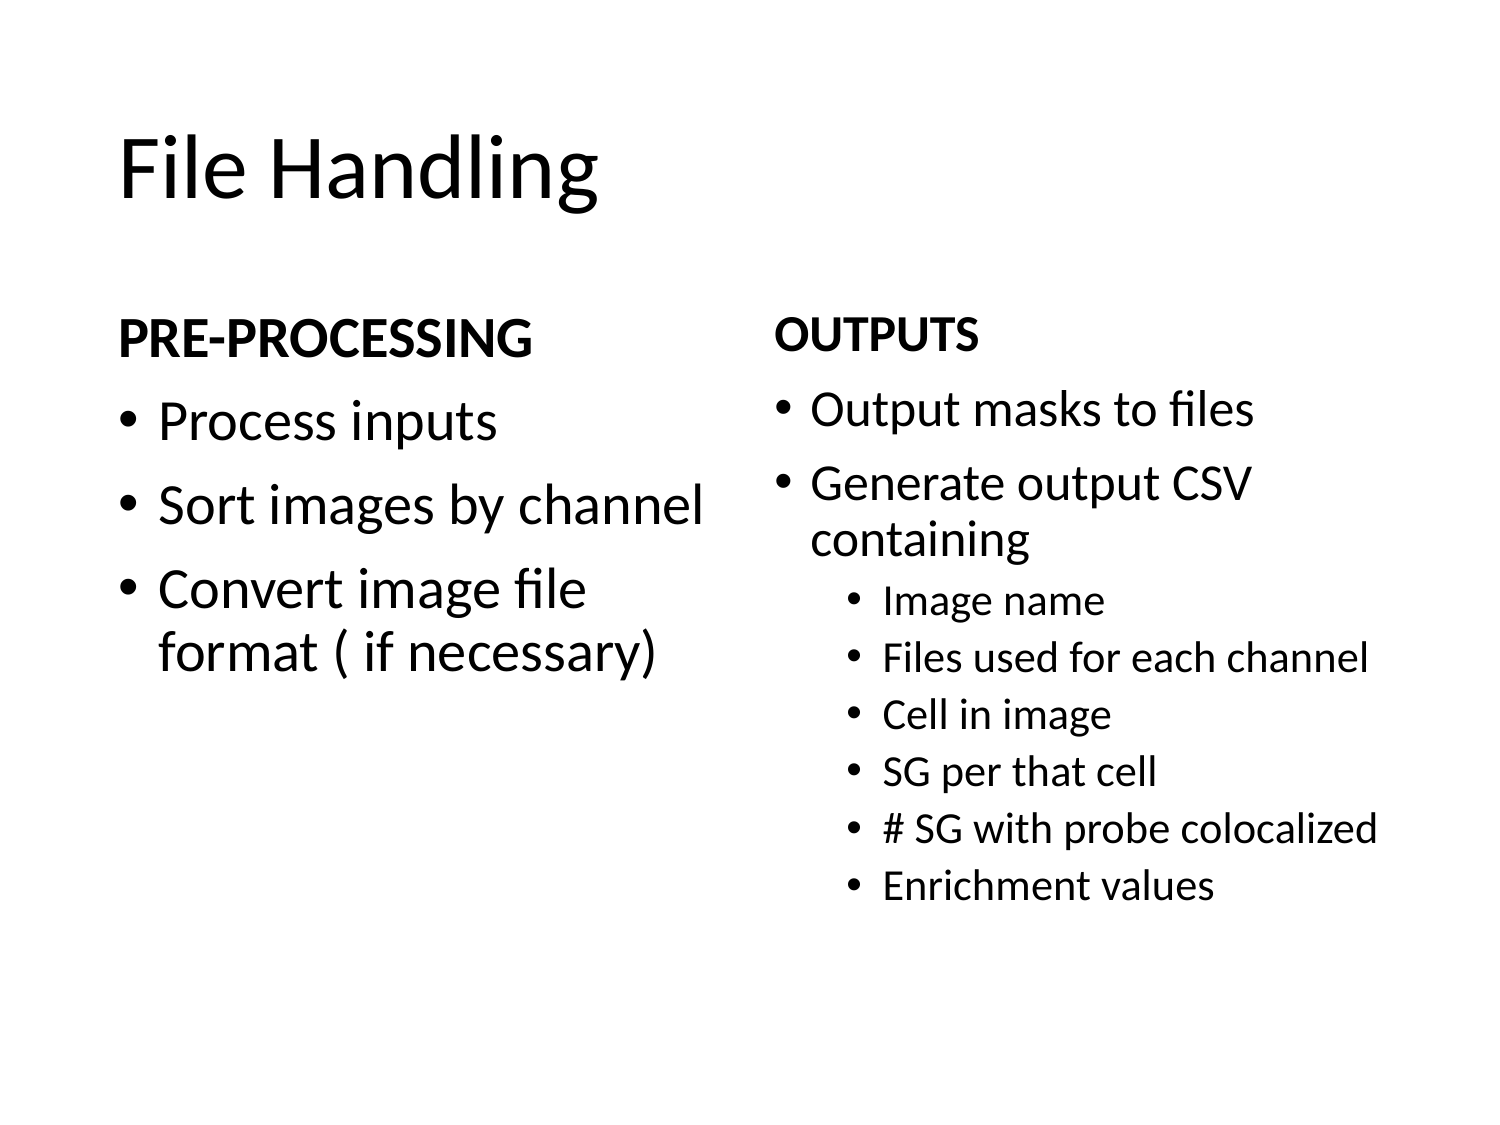

# File Handling
PRE-PROCESSING
Process inputs
Sort images by channel
Convert image file format ( if necessary)

OUTPUTS
Output masks to files
Generate output CSV containing
Image name
Files used for each channel
Cell in image
SG per that cell
# SG with probe colocalized
Enrichment values